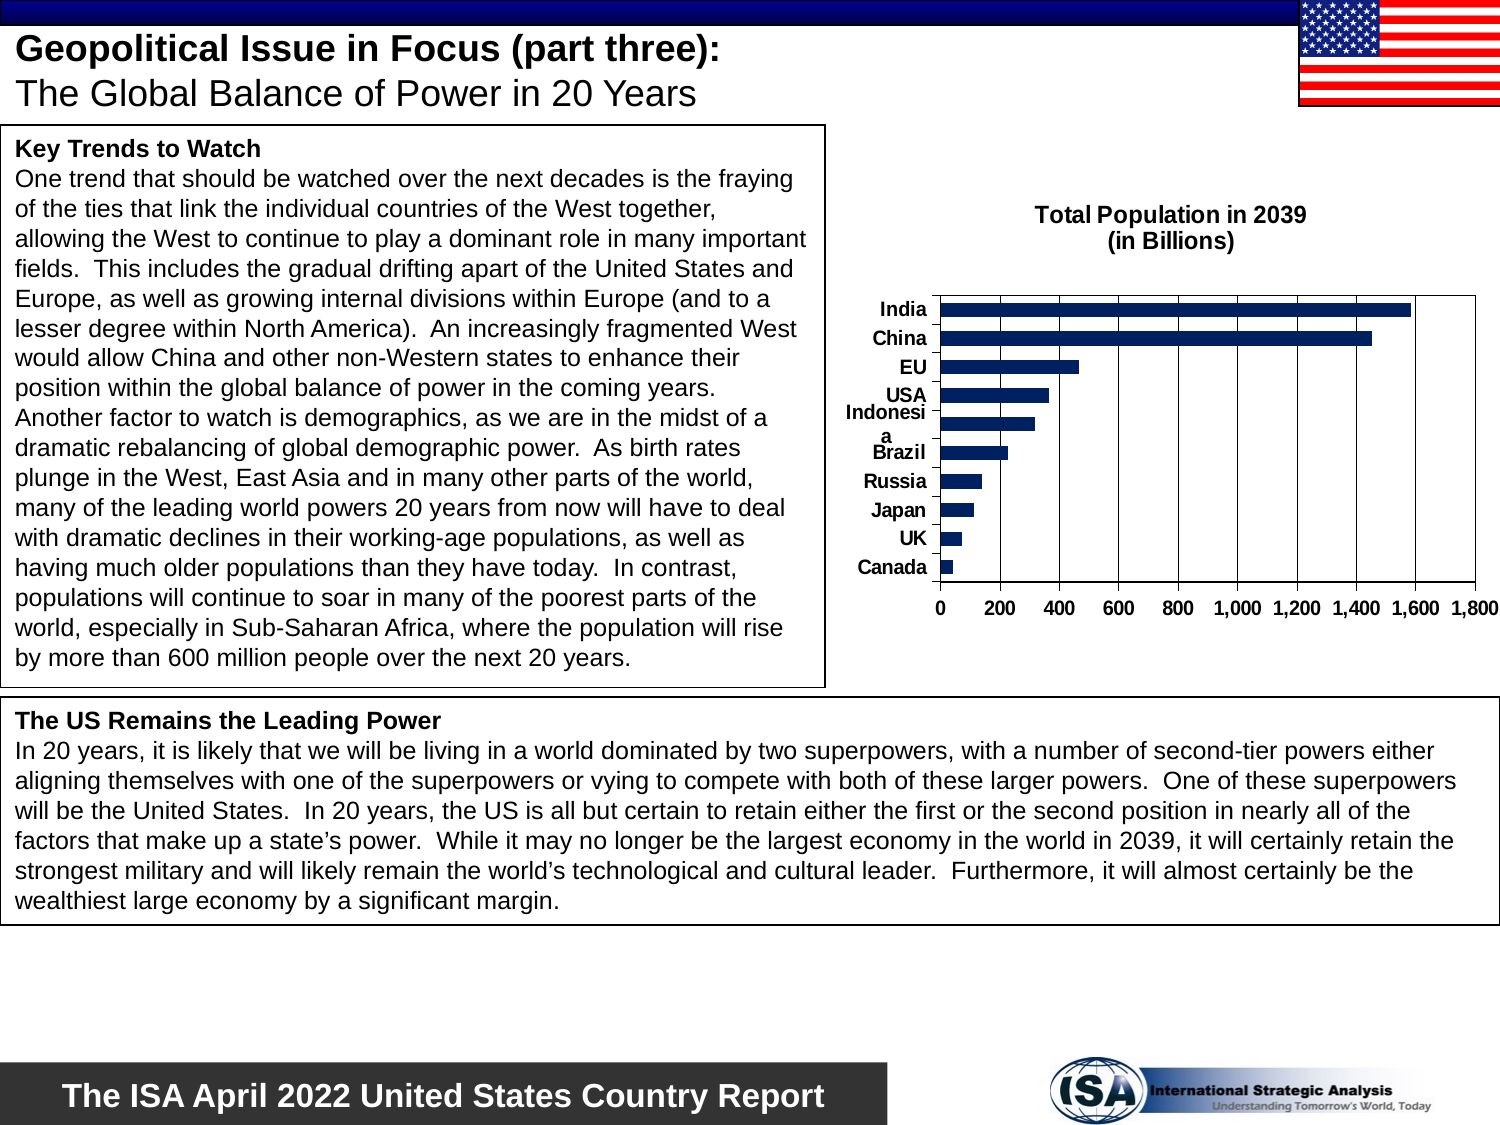

# Geopolitical Issue in Focus (part three): The Global Balance of Power in 20 Years
Key Trends to Watch
One trend that should be watched over the next decades is the fraying of the ties that link the individual countries of the West together, allowing the West to continue to play a dominant role in many important fields.  This includes the gradual drifting apart of the United States and Europe, as well as growing internal divisions within Europe (and to a lesser degree within North America).  An increasingly fragmented West would allow China and other non-Western states to enhance their position within the global balance of power in the coming years.  Another factor to watch is demographics, as we are in the midst of a dramatic rebalancing of global demographic power.  As birth rates plunge in the West, East Asia and in many other parts of the world, many of the leading world powers 20 years from now will have to deal with dramatic declines in their working-age populations, as well as having much older populations than they have today.  In contrast, populations will continue to soar in many of the poorest parts of the world, especially in Sub-Saharan Africa, where the population will rise by more than 600 million people over the next 20 years.

### Chart: Total Population in 2039
(in Billions)

| Category | Billions |
|---|---|
| Canada | 43.0 |
| UK | 72.0 |
| Japan | 114.0 |
| Russia | 139.0 |
| Brazil | 229.0 |
| Indonesia | 317.0 |
| USA | 365.0 |
| EU | 466.0 |
| China | 1452.0 |
| India | 1586.0 |
The US Remains the Leading Power
In 20 years, it is likely that we will be living in a world dominated by two superpowers, with a number of second-tier powers either aligning themselves with one of the superpowers or vying to compete with both of these larger powers.  One of these superpowers will be the United States.  In 20 years, the US is all but certain to retain either the first or the second position in nearly all of the factors that make up a state’s power.  While it may no longer be the largest economy in the world in 2039, it will certainly retain the strongest military and will likely remain the world’s technological and cultural leader.  Furthermore, it will almost certainly be the wealthiest large economy by a significant margin.